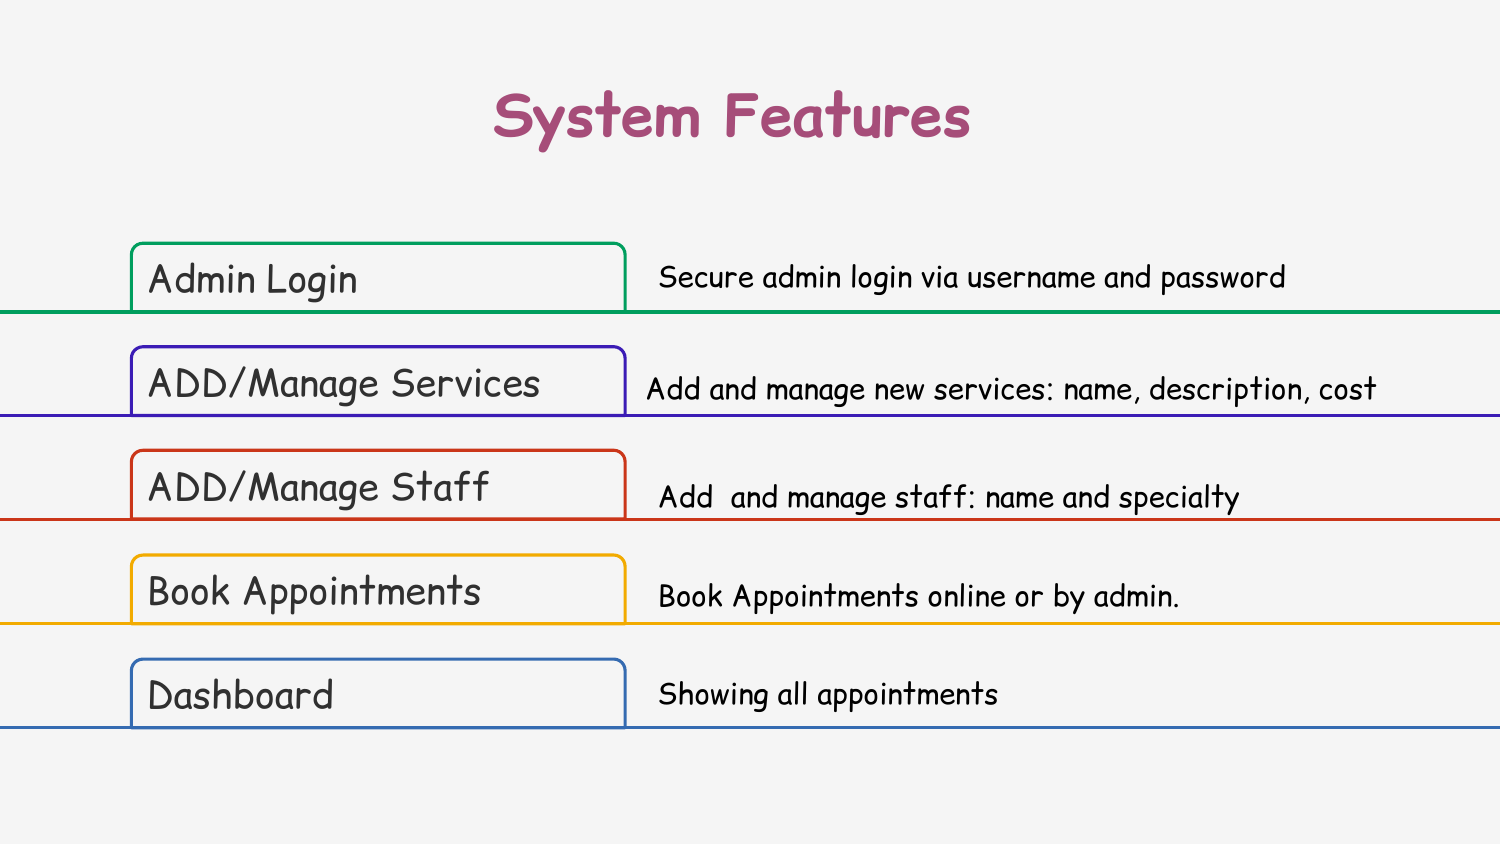

# System Features
Admin Login
Secure admin login via username and password
ADD/Manage Services
Add and manage new services: name, description, cost

ADD/Manage Staff
Add  and manage staff: name and specialty
Book Appointments
Book Appointments online or by admin.
Dashboard
Showing all appointments